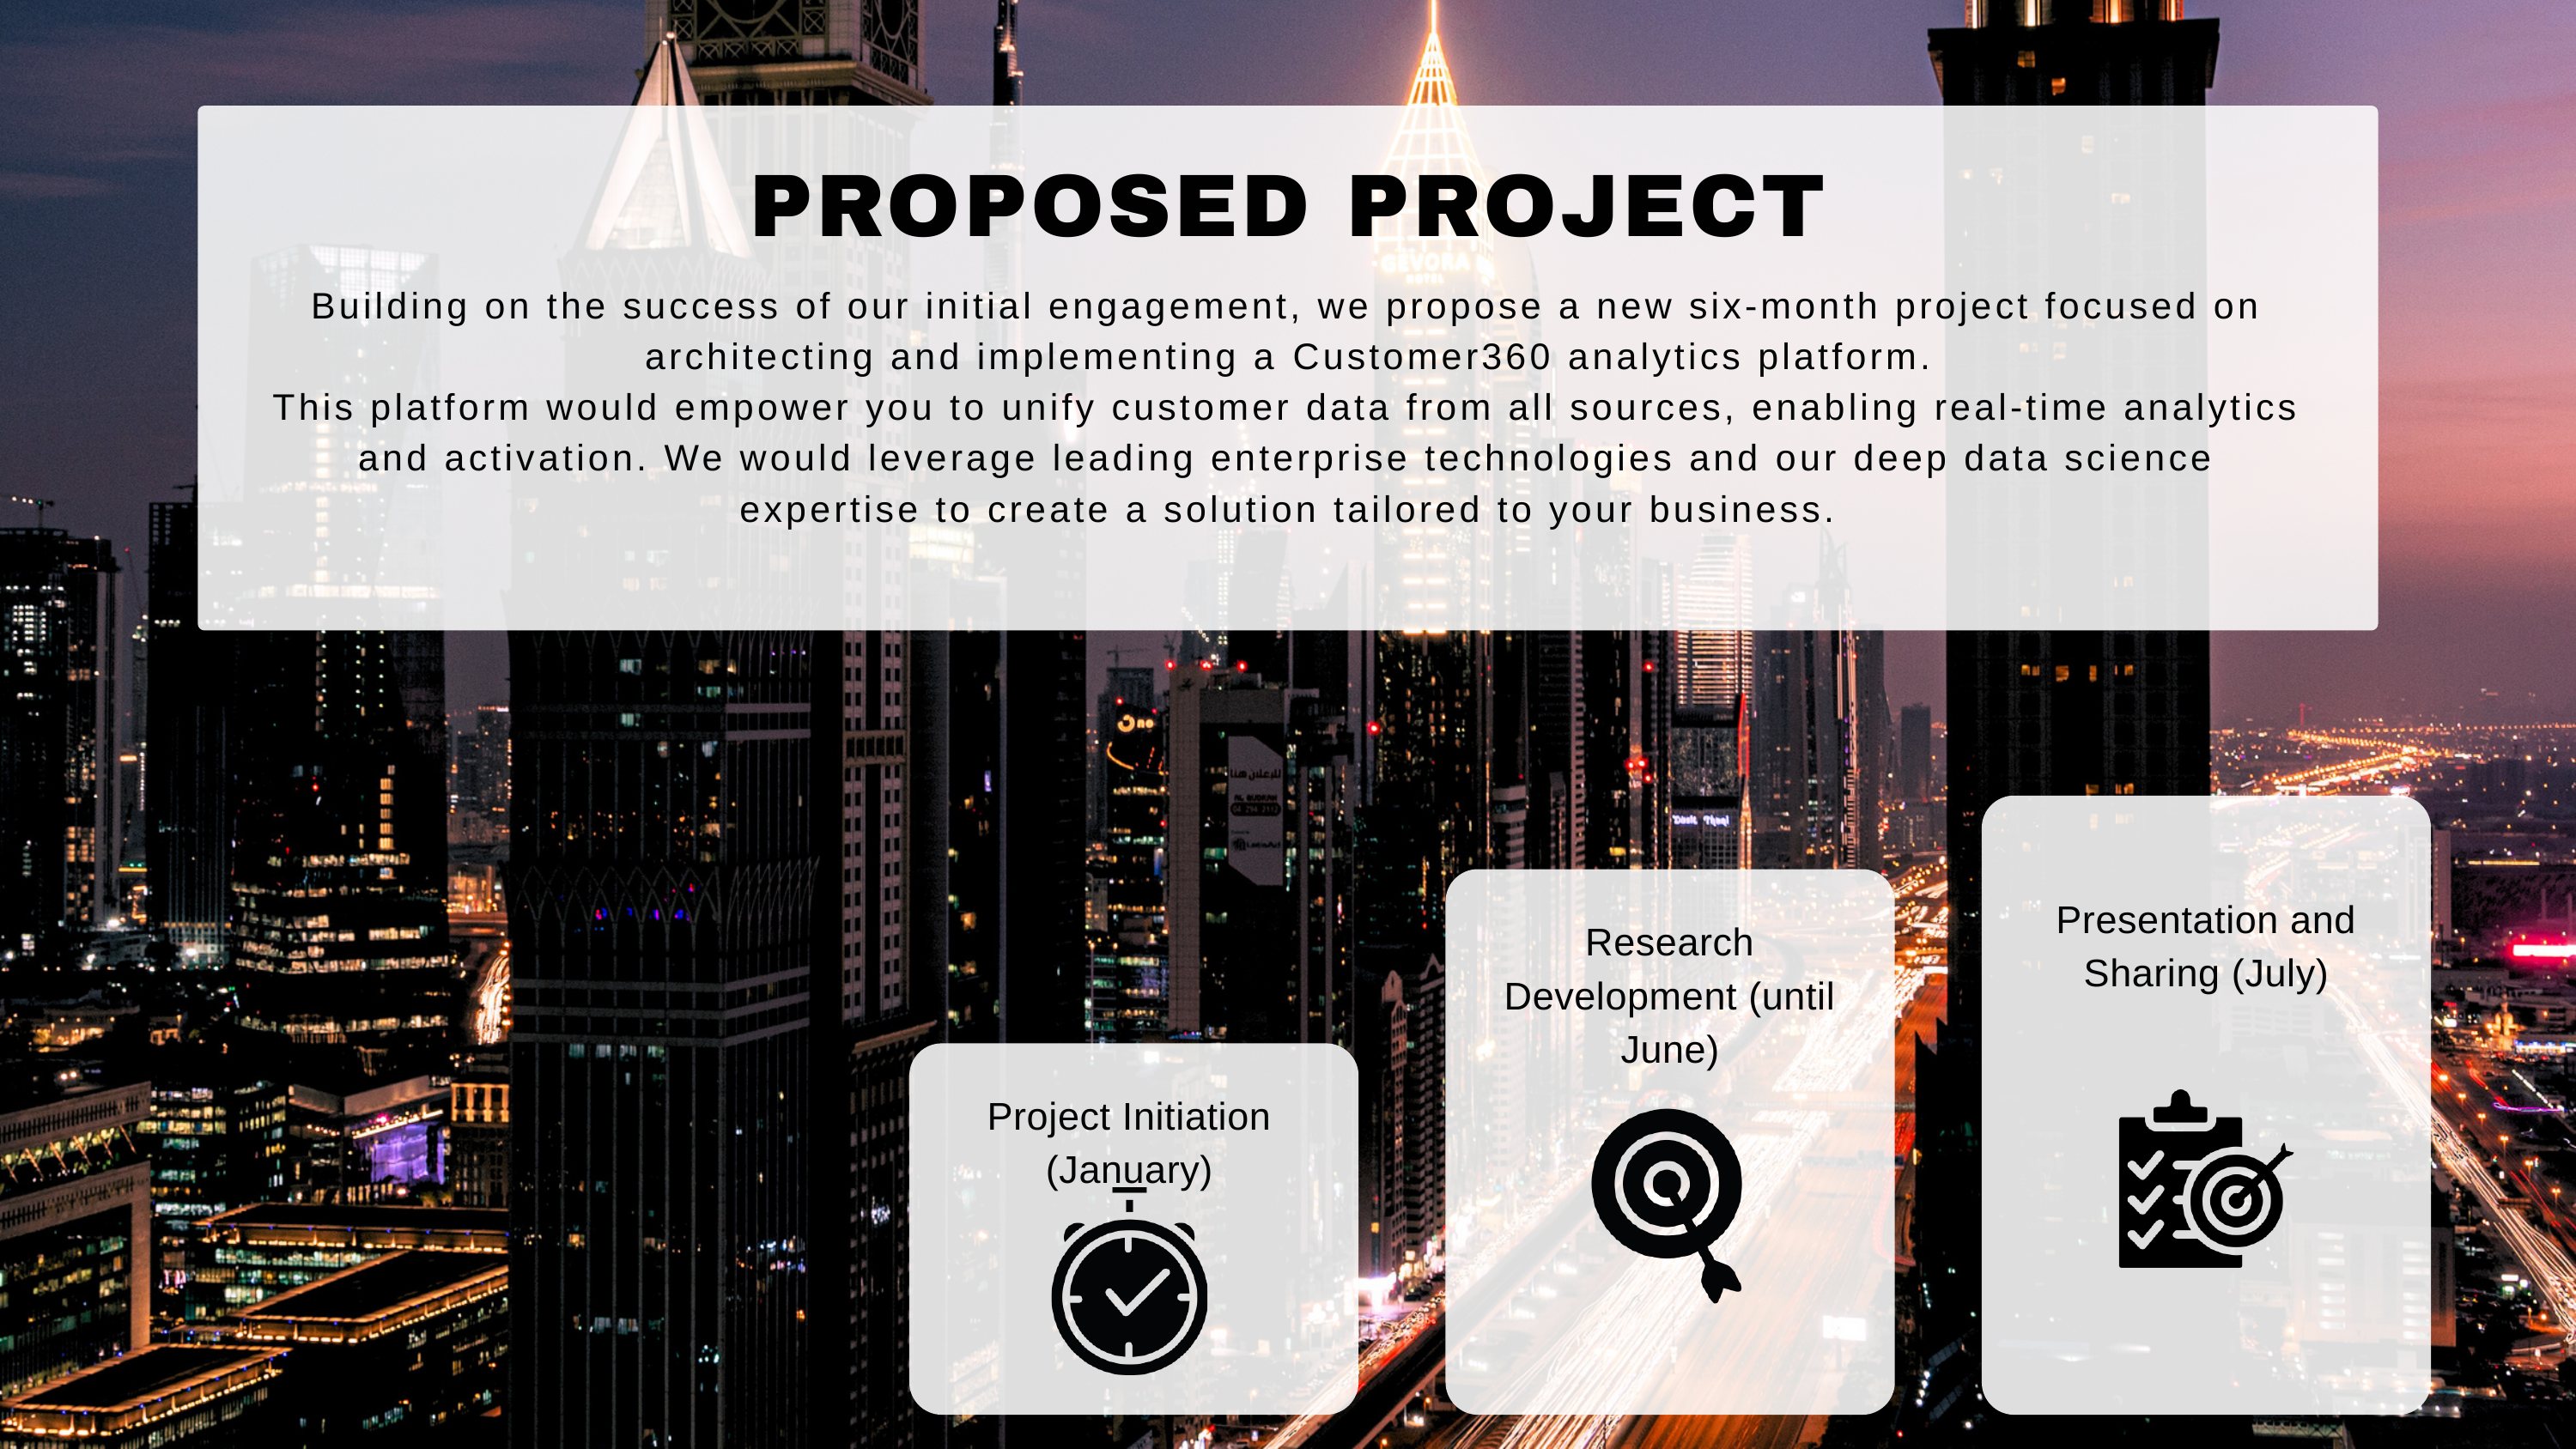

PROPOSED PROJECT
Building on the success of our initial engagement, we propose a new six-month project focused on architecting and implementing a Customer360 analytics platform.
This platform would empower you to unify customer data from all sources, enabling real-time analytics and activation. We would leverage leading enterprise technologies and our deep data science expertise to create a solution tailored to your business.

Presentation and Sharing (July)
Research Development (until June)

Project Initiation (January)